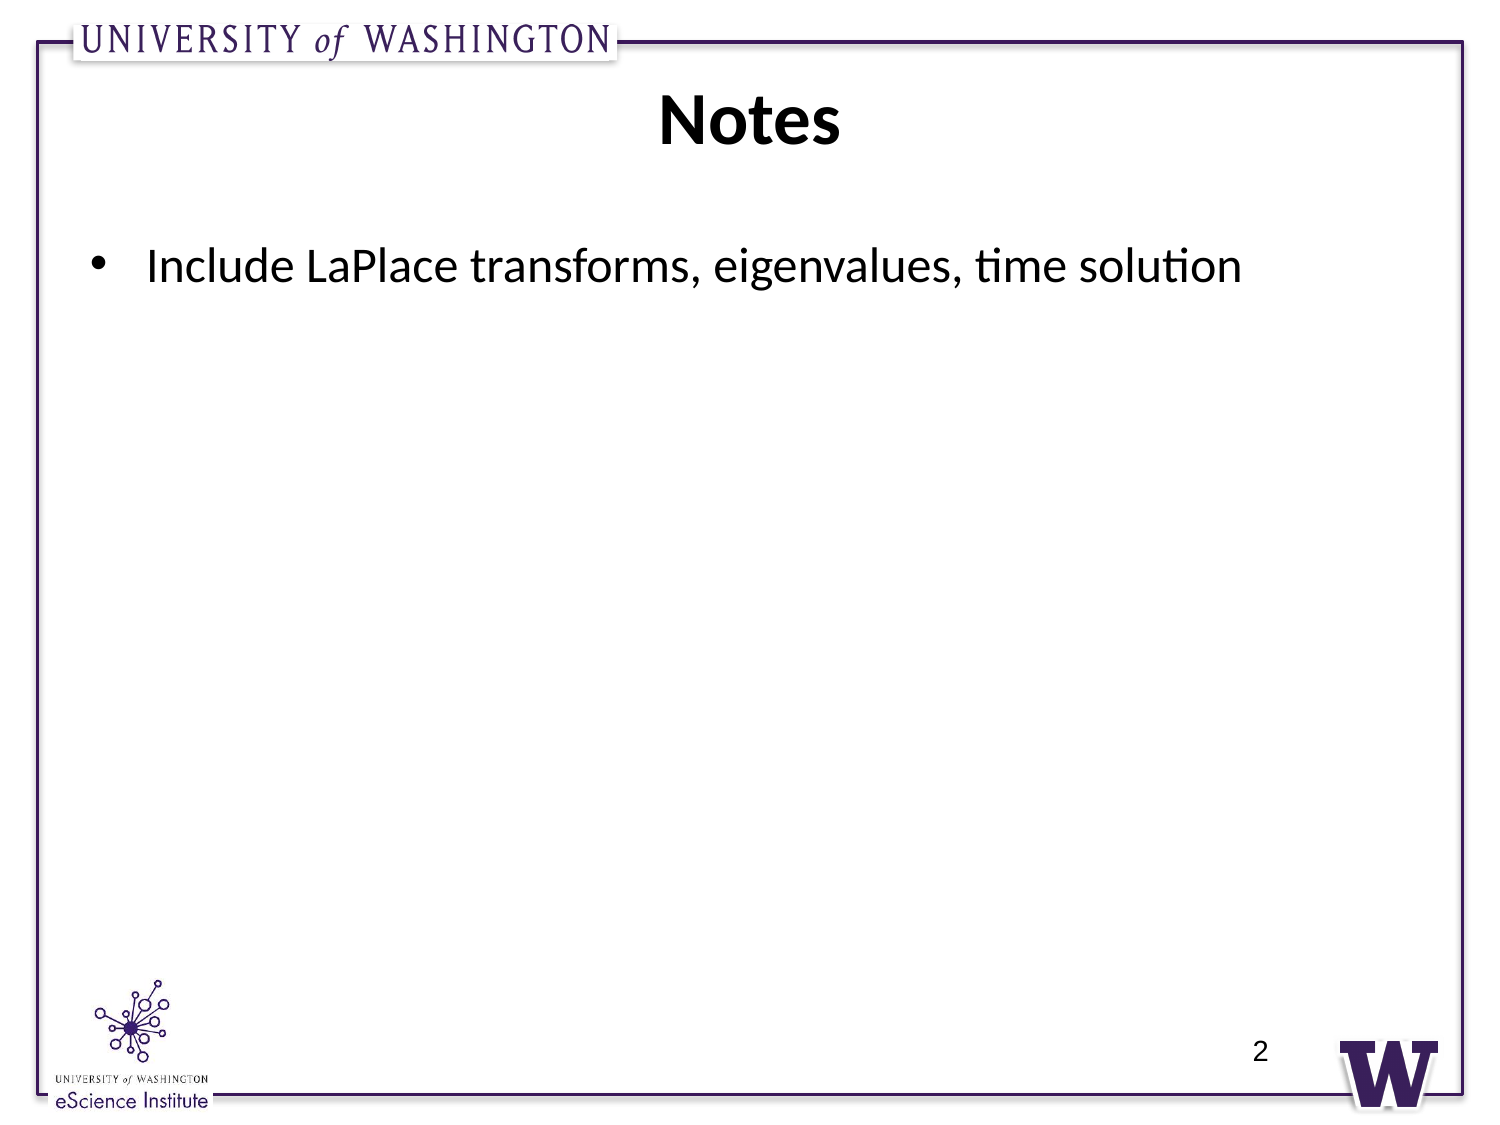

# Notes
Include LaPlace transforms, eigenvalues, time solution
2